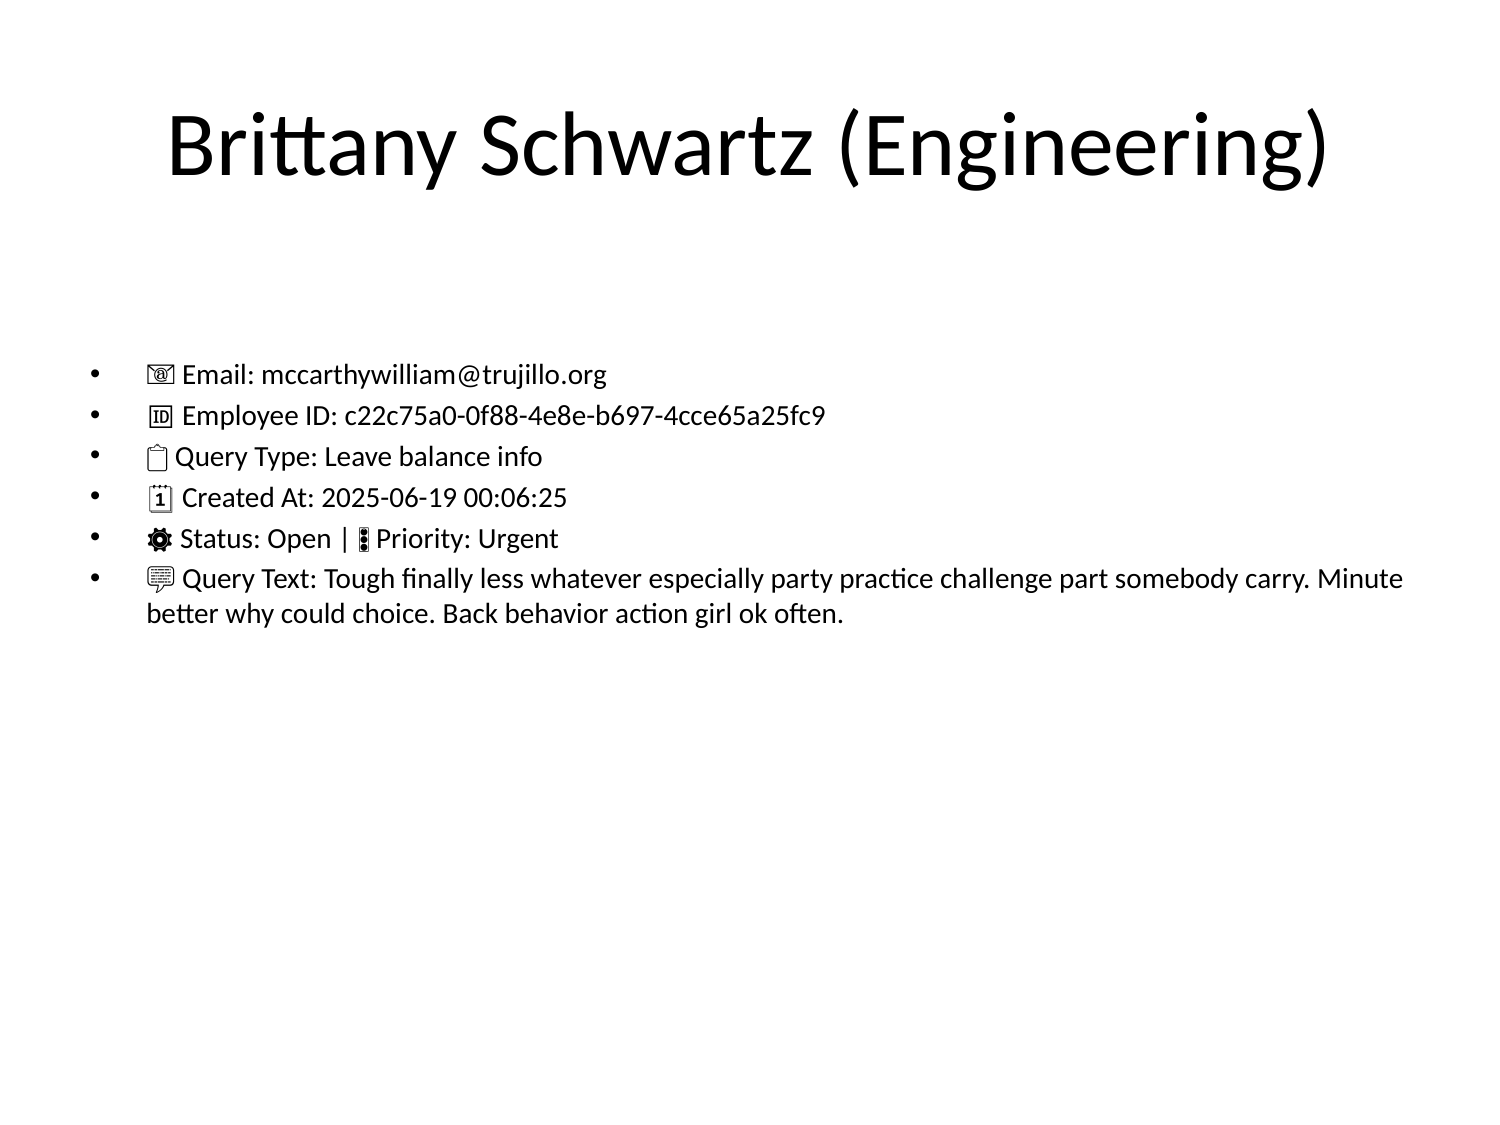

# Brittany Schwartz (Engineering)

📧 Email: mccarthywilliam@trujillo.org
🆔 Employee ID: c22c75a0-0f88-4e8e-b697-4cce65a25fc9
📋 Query Type: Leave balance info
🗓 Created At: 2025-06-19 00:06:25
⚙ Status: Open | 🚦 Priority: Urgent
💬 Query Text: Tough finally less whatever especially party practice challenge part somebody carry. Minute better why could choice. Back behavior action girl ok often.